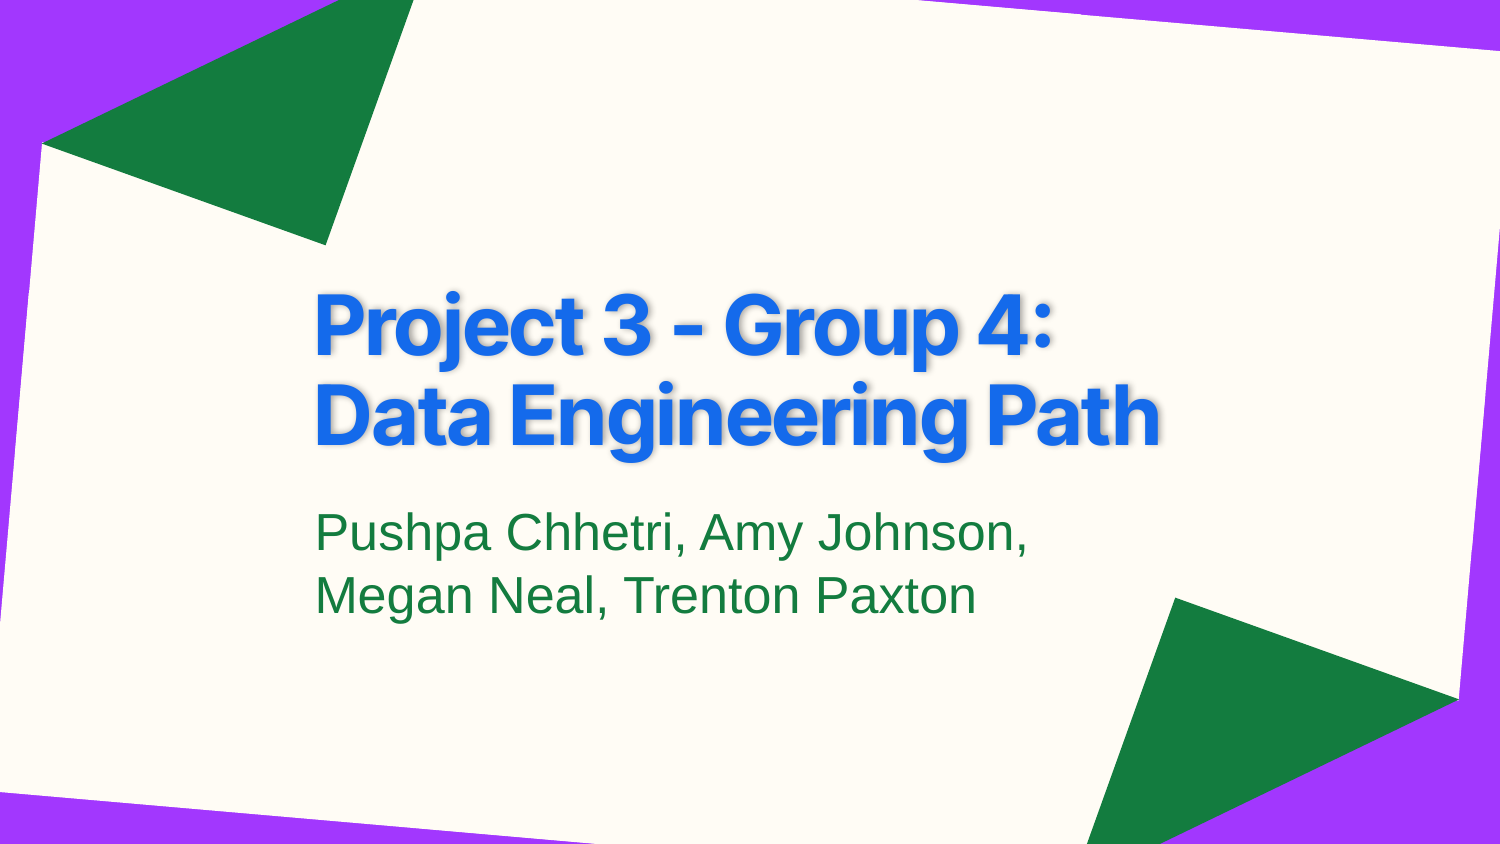

# Project 3 - Group 4: Data Engineering Path
Pushpa Chhetri, Amy Johnson, Megan Neal, Trenton Paxton